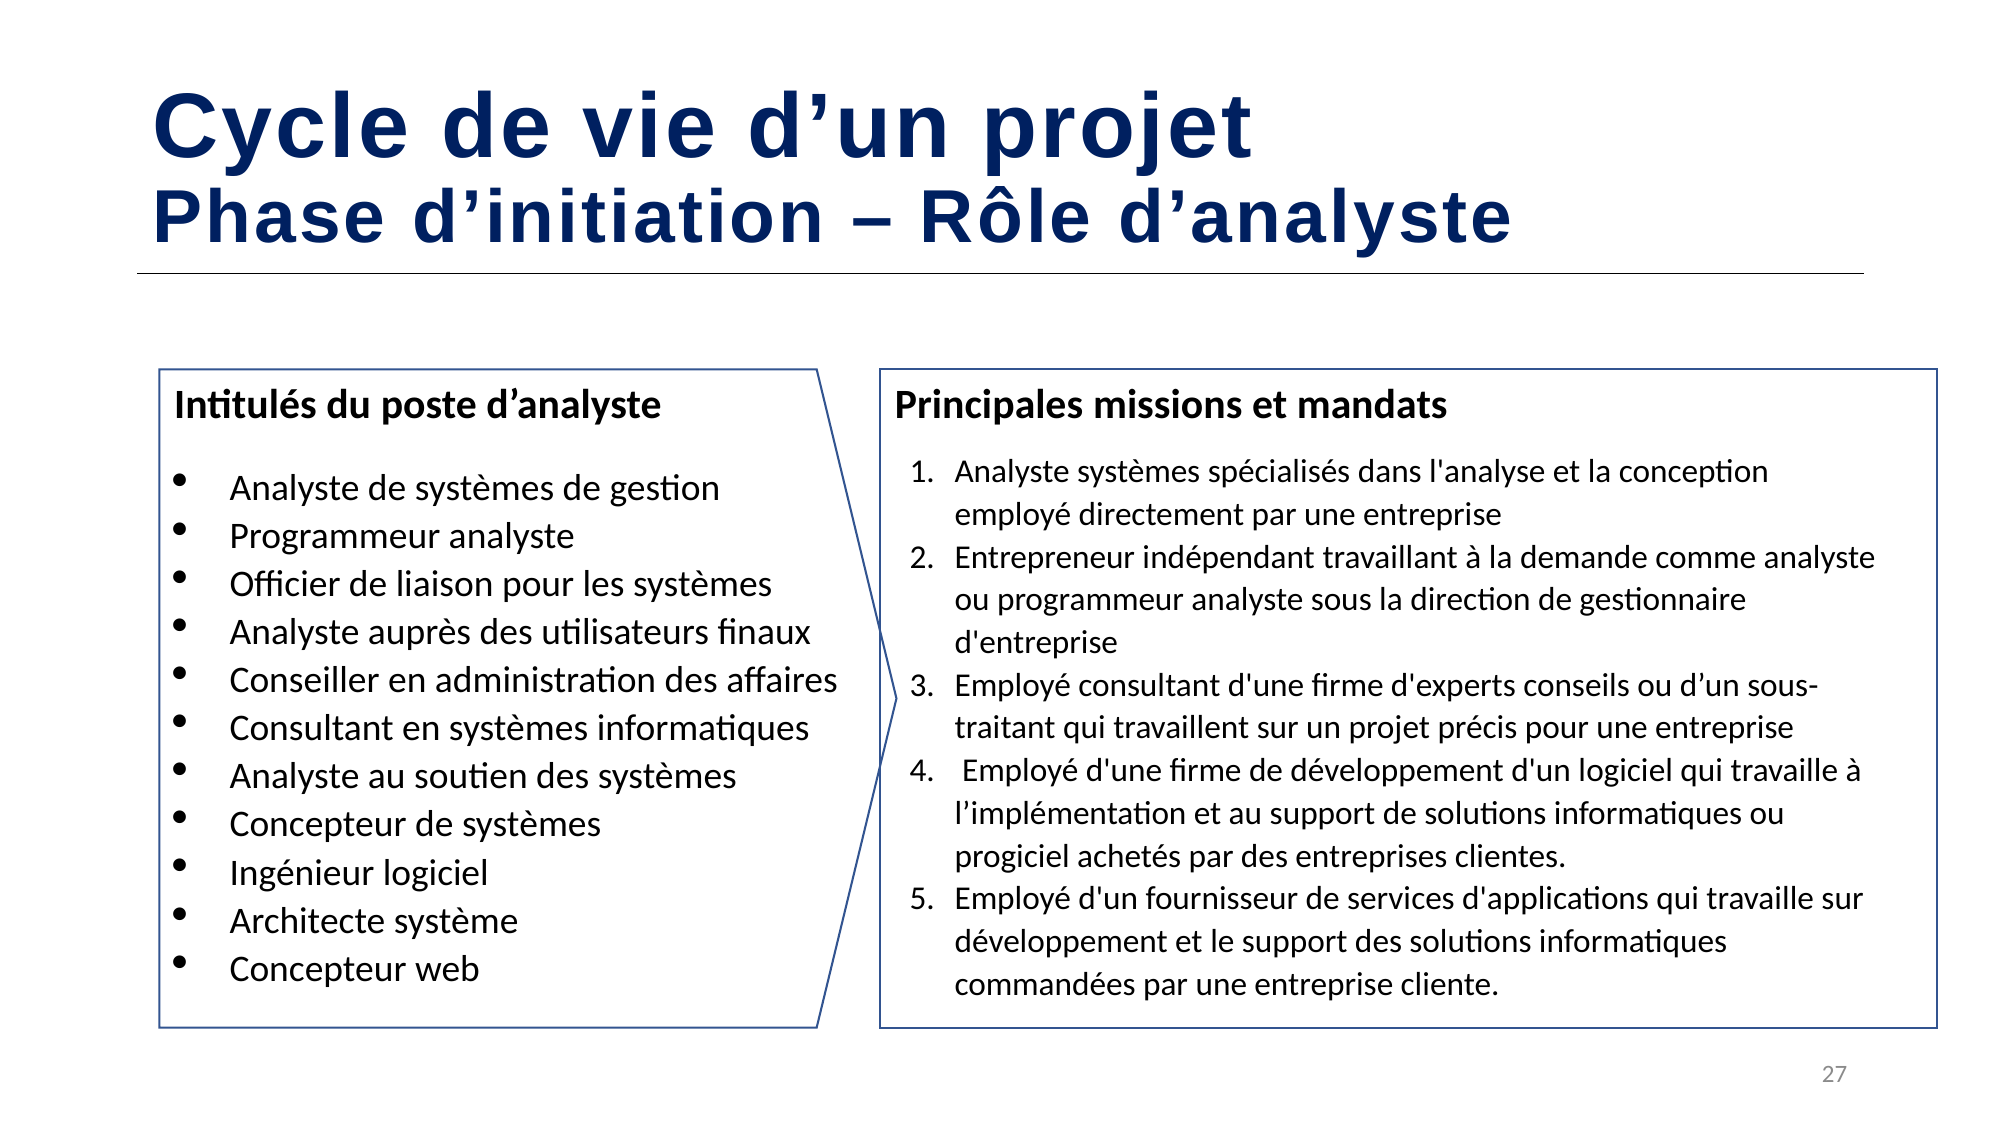

# Cycle de vie d’un projet Phase d’initiation – Rôle d’analyste
Intitulés du poste d’analyste
Principales missions et mandats
Analyste systèmes spécialisés dans l'analyse et la conception employé directement par une entreprise
Entrepreneur indépendant travaillant à la demande comme analyste ou programmeur analyste sous la direction de gestionnaire d'entreprise
Employé consultant d'une firme d'experts conseils ou d’un sous-traitant qui travaillent sur un projet précis pour une entreprise
 Employé d'une firme de développement d'un logiciel qui travaille à l’implémentation et au support de solutions informatiques ou progiciel achetés par des entreprises clientes.
Employé d'un fournisseur de services d'applications qui travaille sur développement et le support des solutions informatiques commandées par une entreprise cliente.
Analyste de systèmes de gestion
Programmeur analyste
Officier de liaison pour les systèmes
Analyste auprès des utilisateurs finaux
Conseiller en administration des affaires
Consultant en systèmes informatiques
Analyste au soutien des systèmes
Concepteur de systèmes
Ingénieur logiciel
Architecte système
Concepteur web
27